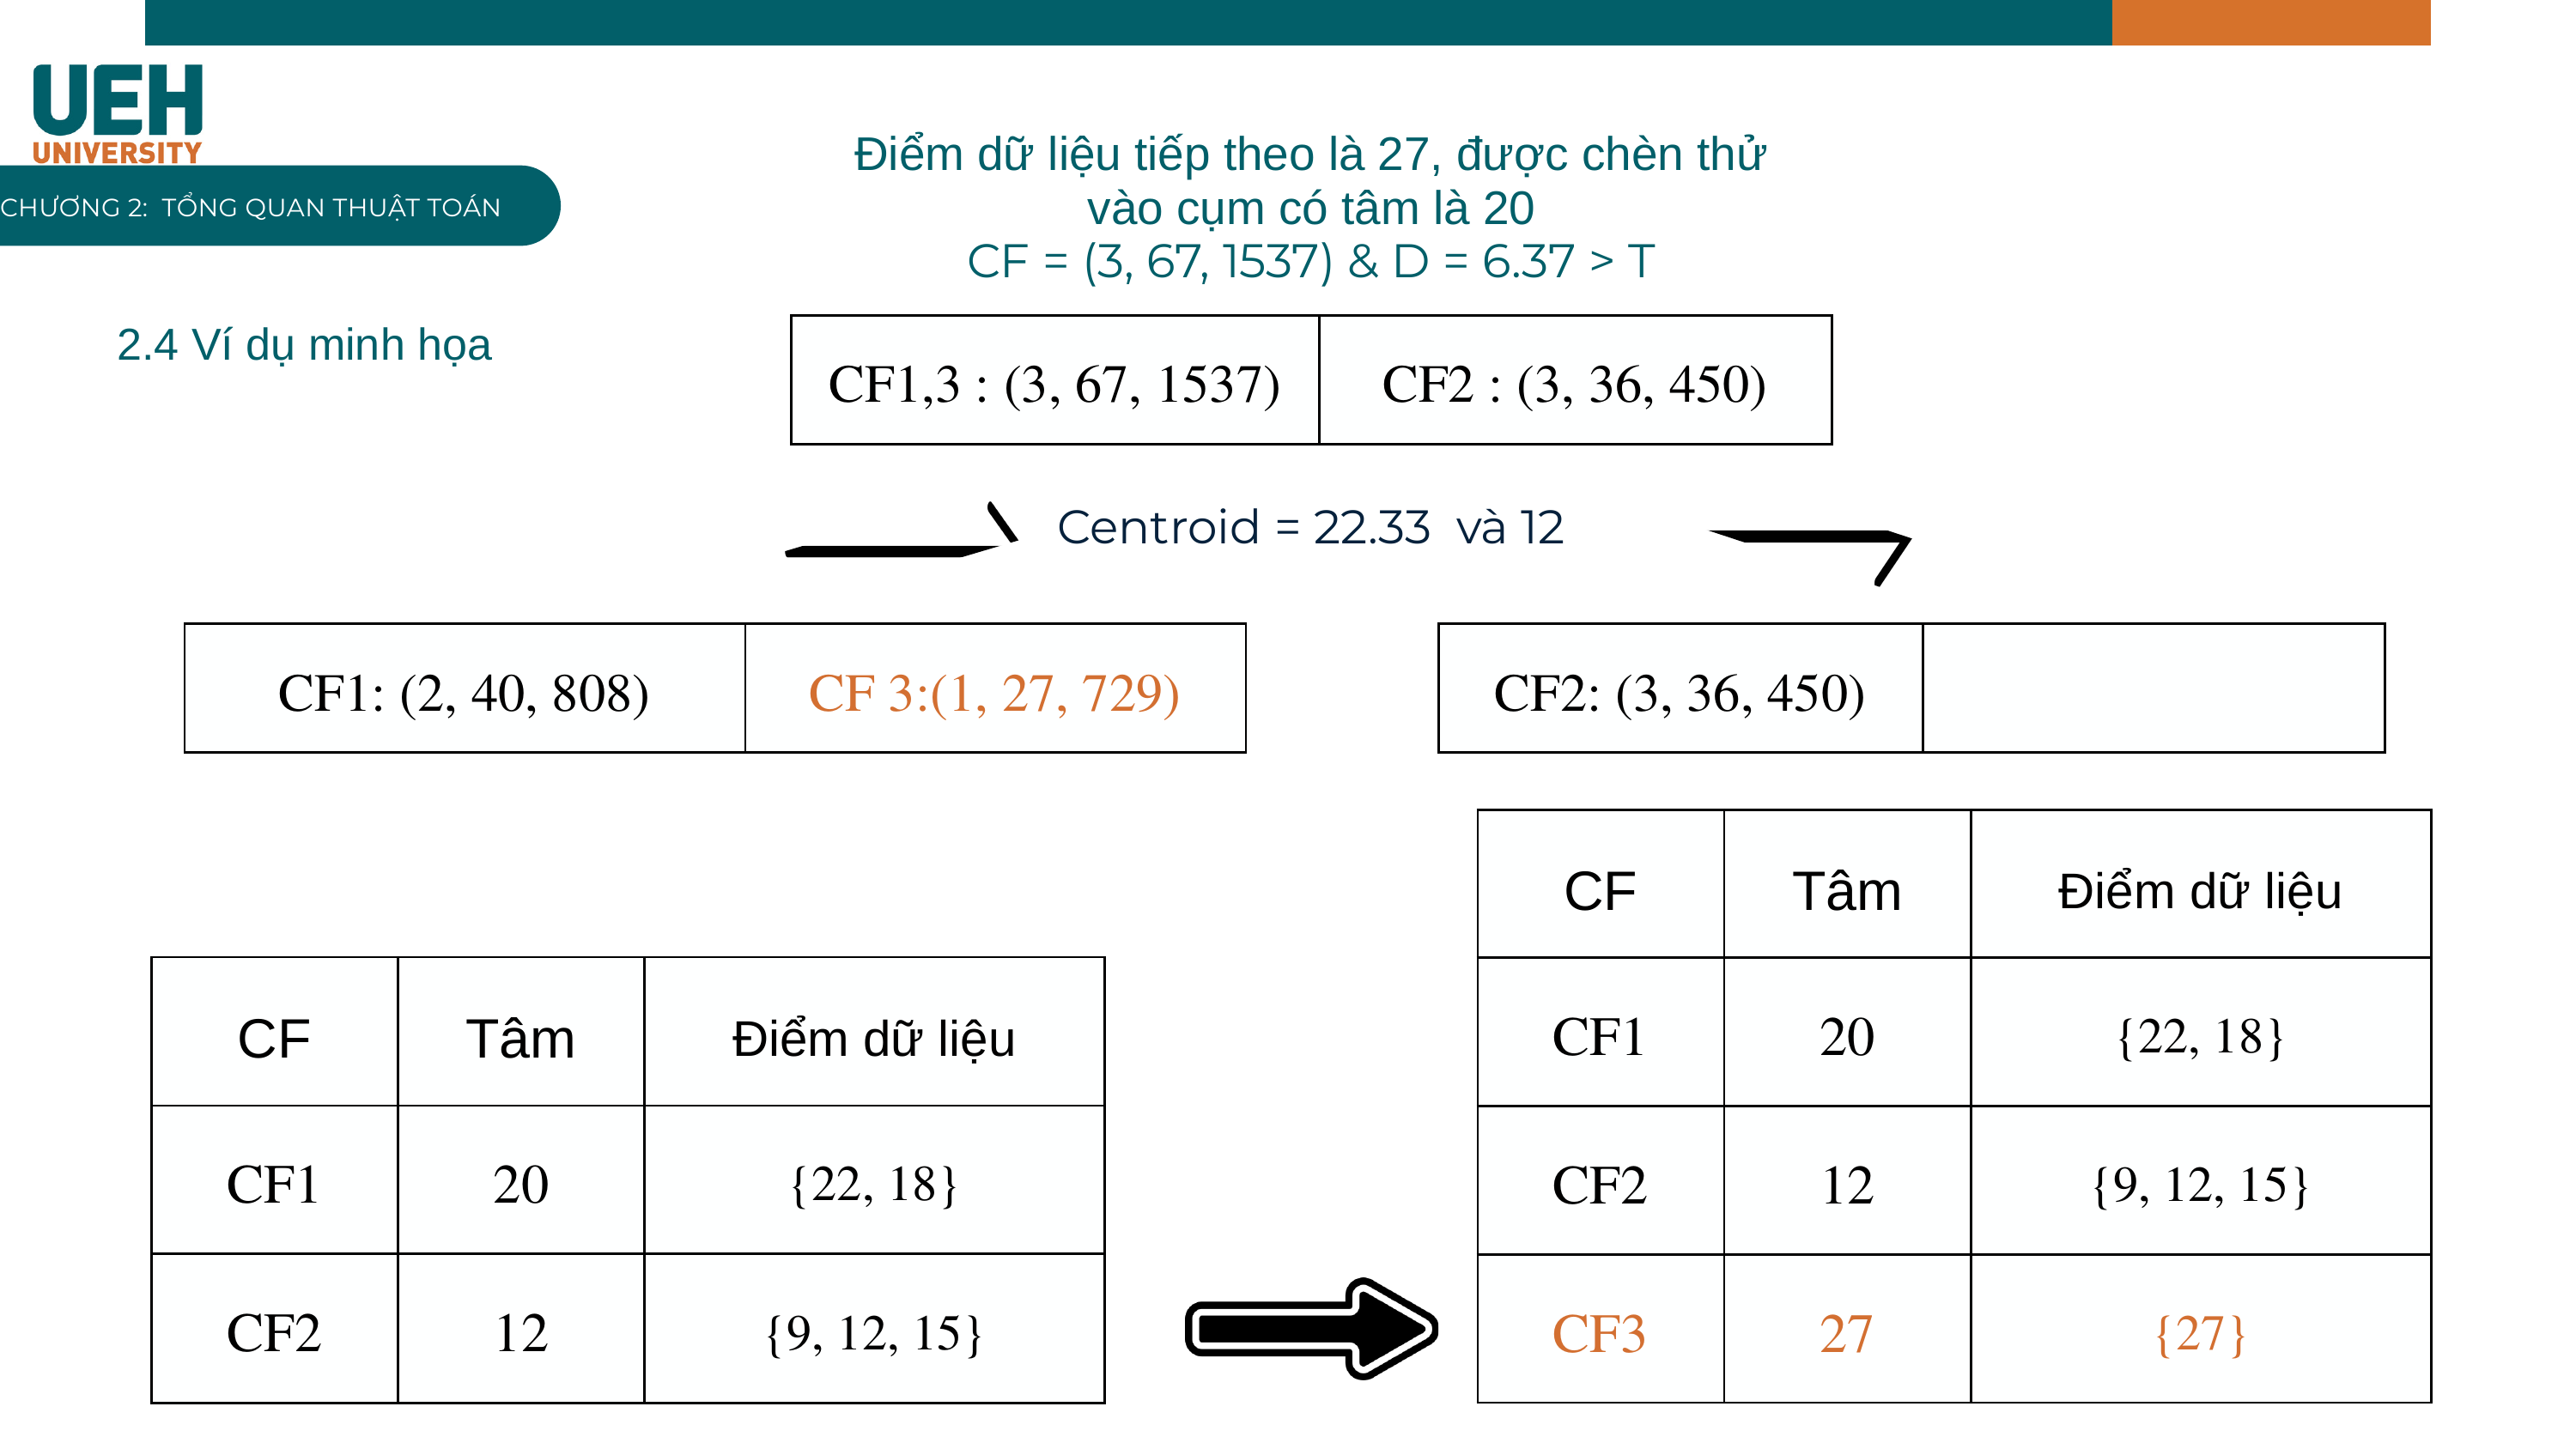

Điểm dữ liệu tiếp theo là 27, được chèn thử vào cụm có tâm là 20
CF = (3, 67, 1537) & D = 6.37 > T

Centroid = 22.33  và 12
INFOGRAPHIC

CHƯƠNG 2:  TỔNG QUAN THUẬT TOÁN

| CF1,3 : (3, 67, 1537) | CF2 : (3, 36, 450) |
| --- | --- |
2.4 Ví dụ minh họa

| CF1: (2, 40, 808) | CF 3:(1, 27, 729) |
| --- | --- |
| CF2: (3, 36, 450) |  |
| --- | --- |
| CF | Tâm | Điểm dữ liệu |
| --- | --- | --- |
| CF1 | 20 | {22, 18} |
| CF2 | 12 | {9, 12, 15} |
| CF3 | 27 | {27} |
| CF | Tâm | Điểm dữ liệu |
| --- | --- | --- |
| CF1 | 20 | {22, 18} |
| CF2 | 12 | {9, 12, 15} |